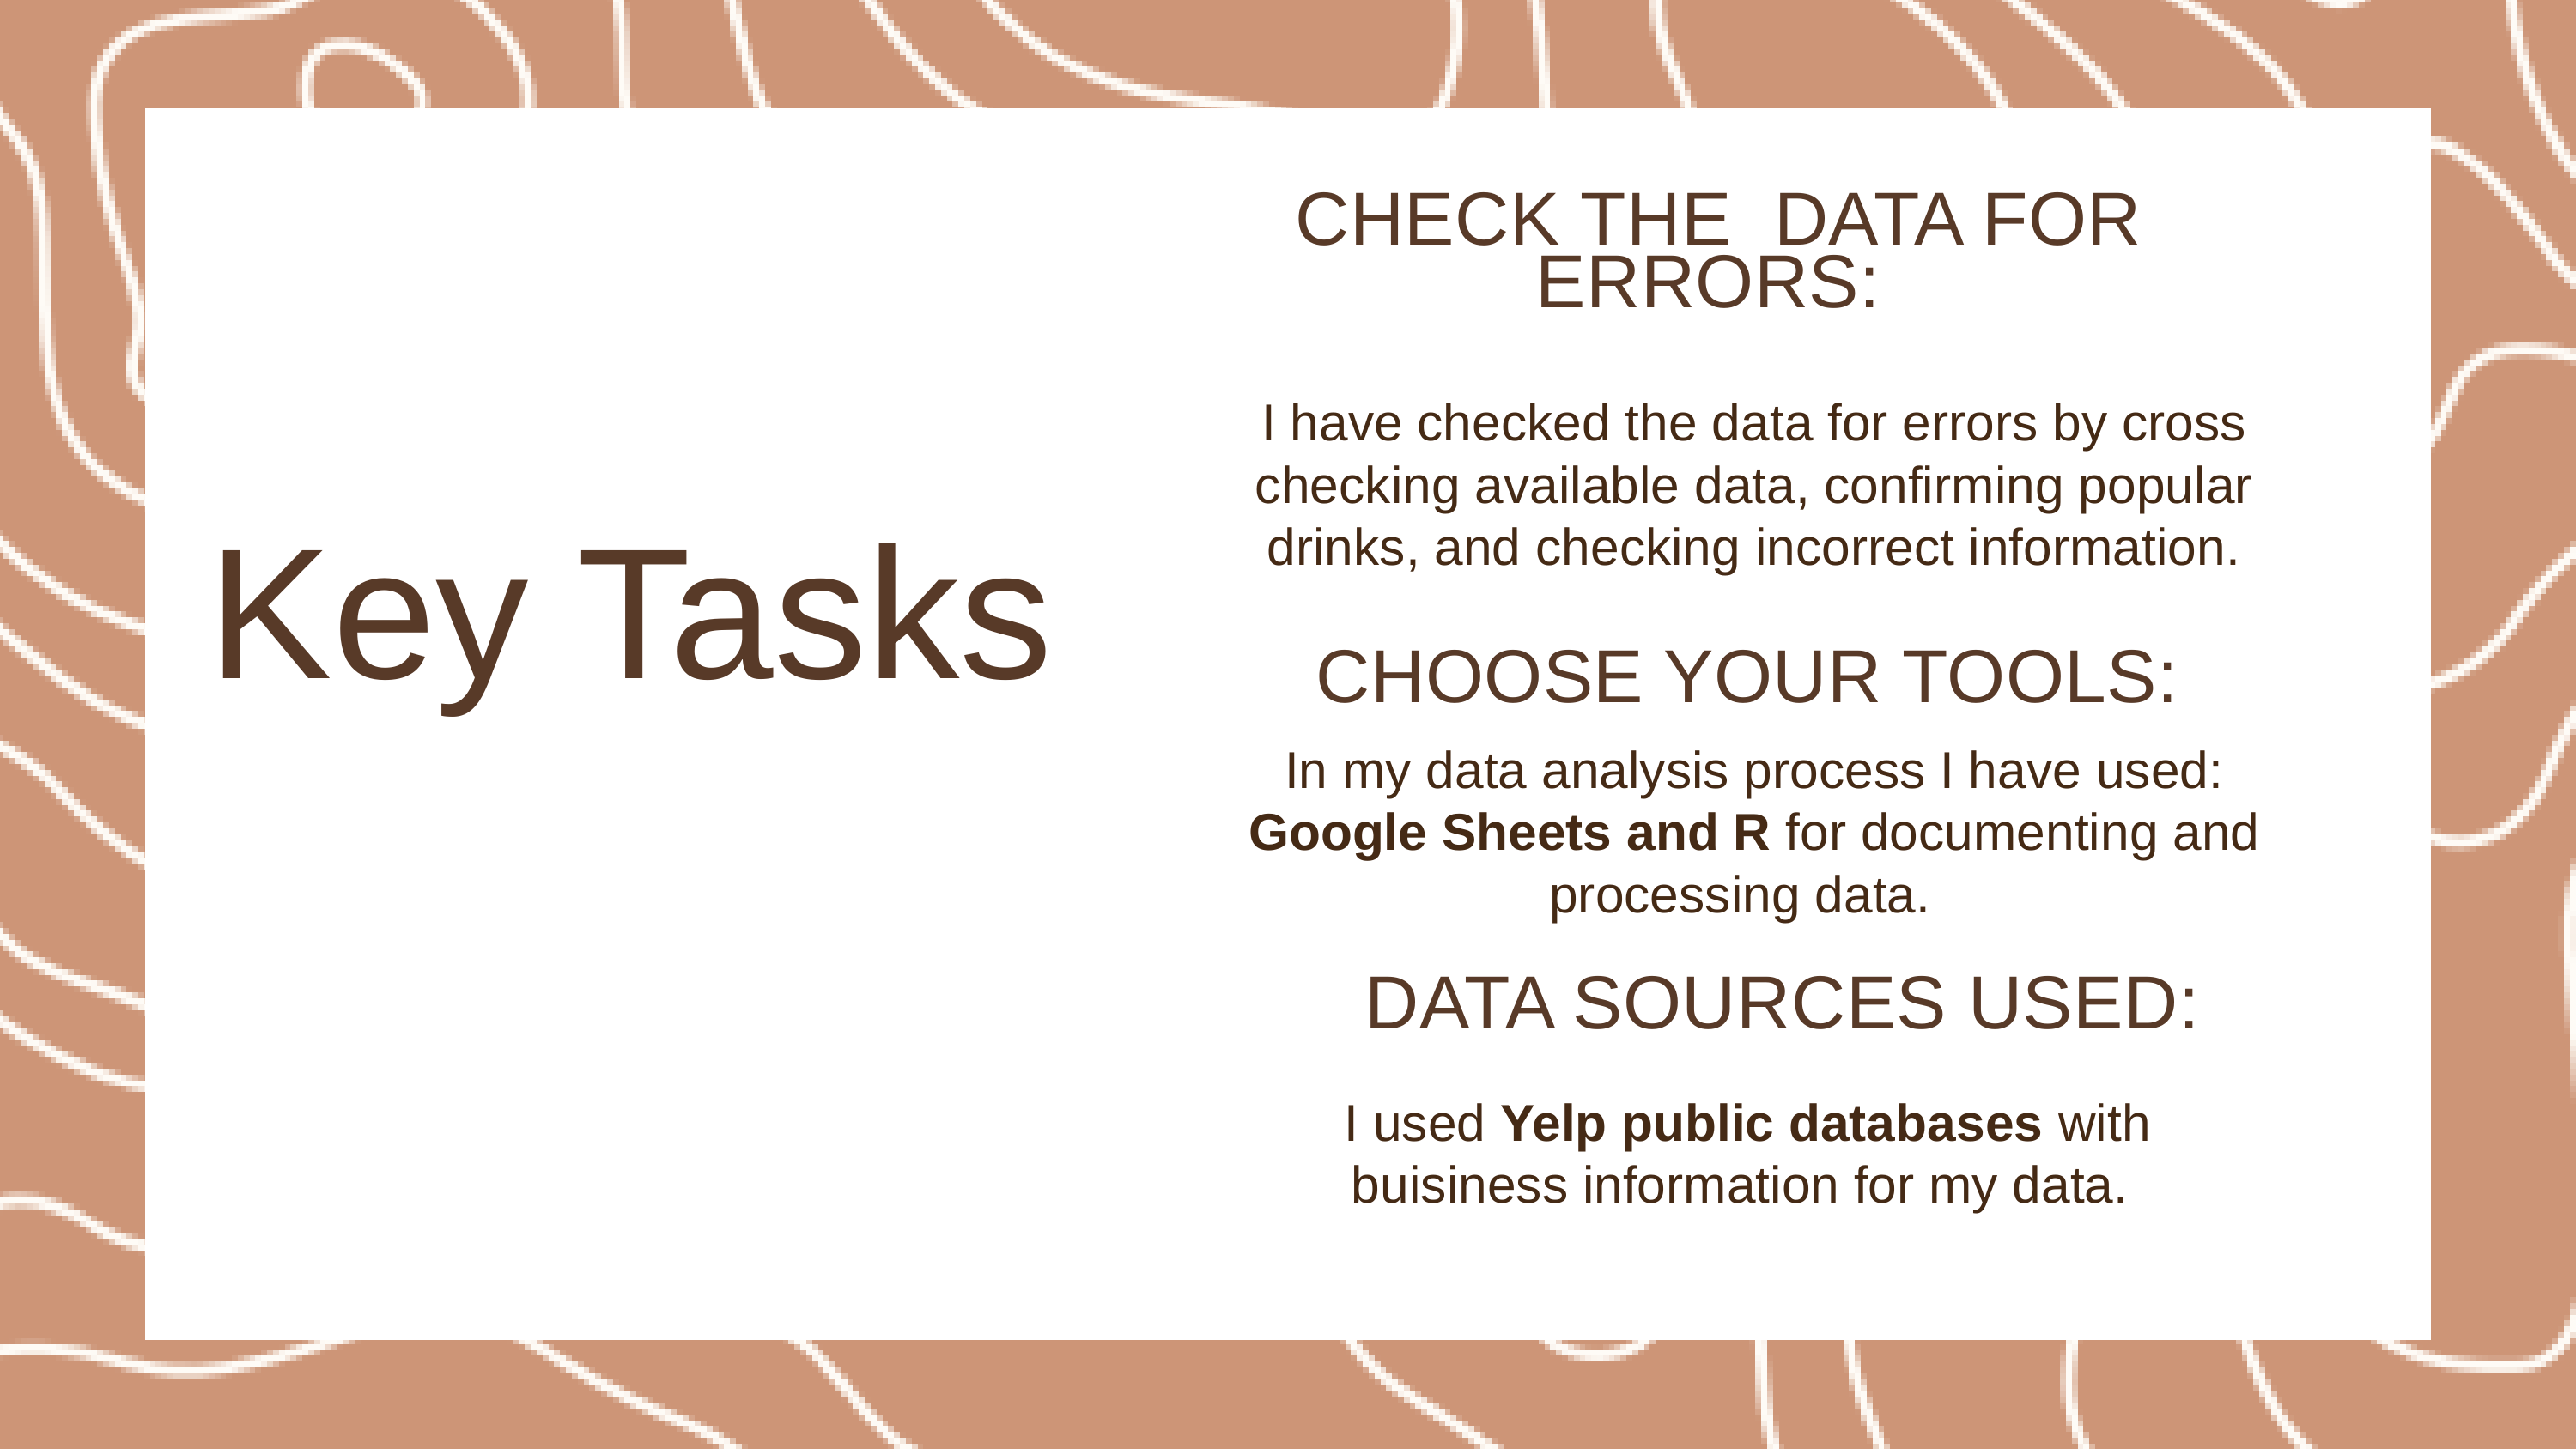

CHECK THE  DATA FOR ERRORS:
I have checked the data for errors by cross checking available data, confirming popular drinks, and checking incorrect information.
Key Tasks
CHOOSE YOUR TOOLS:
In my data analysis process I have used: Google Sheets and R for documenting and processing data.
DATA SOURCES USED:
I used Yelp public databases with buisiness information for my data.